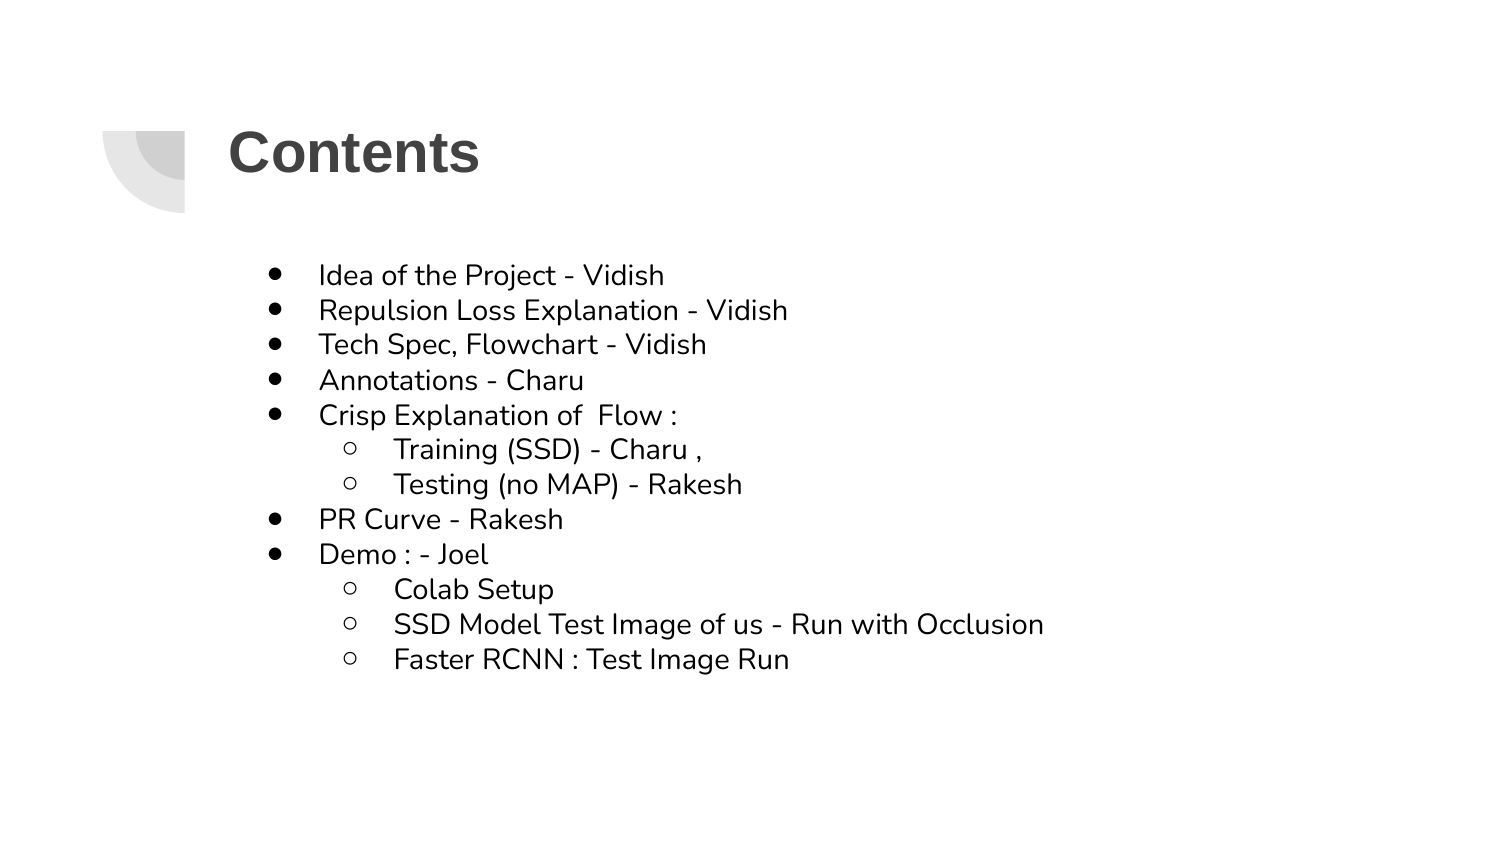

# Contents
Idea of the Project - Vidish
Repulsion Loss Explanation - Vidish
Tech Spec, Flowchart - Vidish
Annotations - Charu
Crisp Explanation of  Flow :
Training (SSD) - Charu ,
Testing (no MAP) - Rakesh
PR Curve - Rakesh
Demo : - Joel
Colab Setup
SSD Model Test Image of us - Run with Occlusion
Faster RCNN : Test Image Run